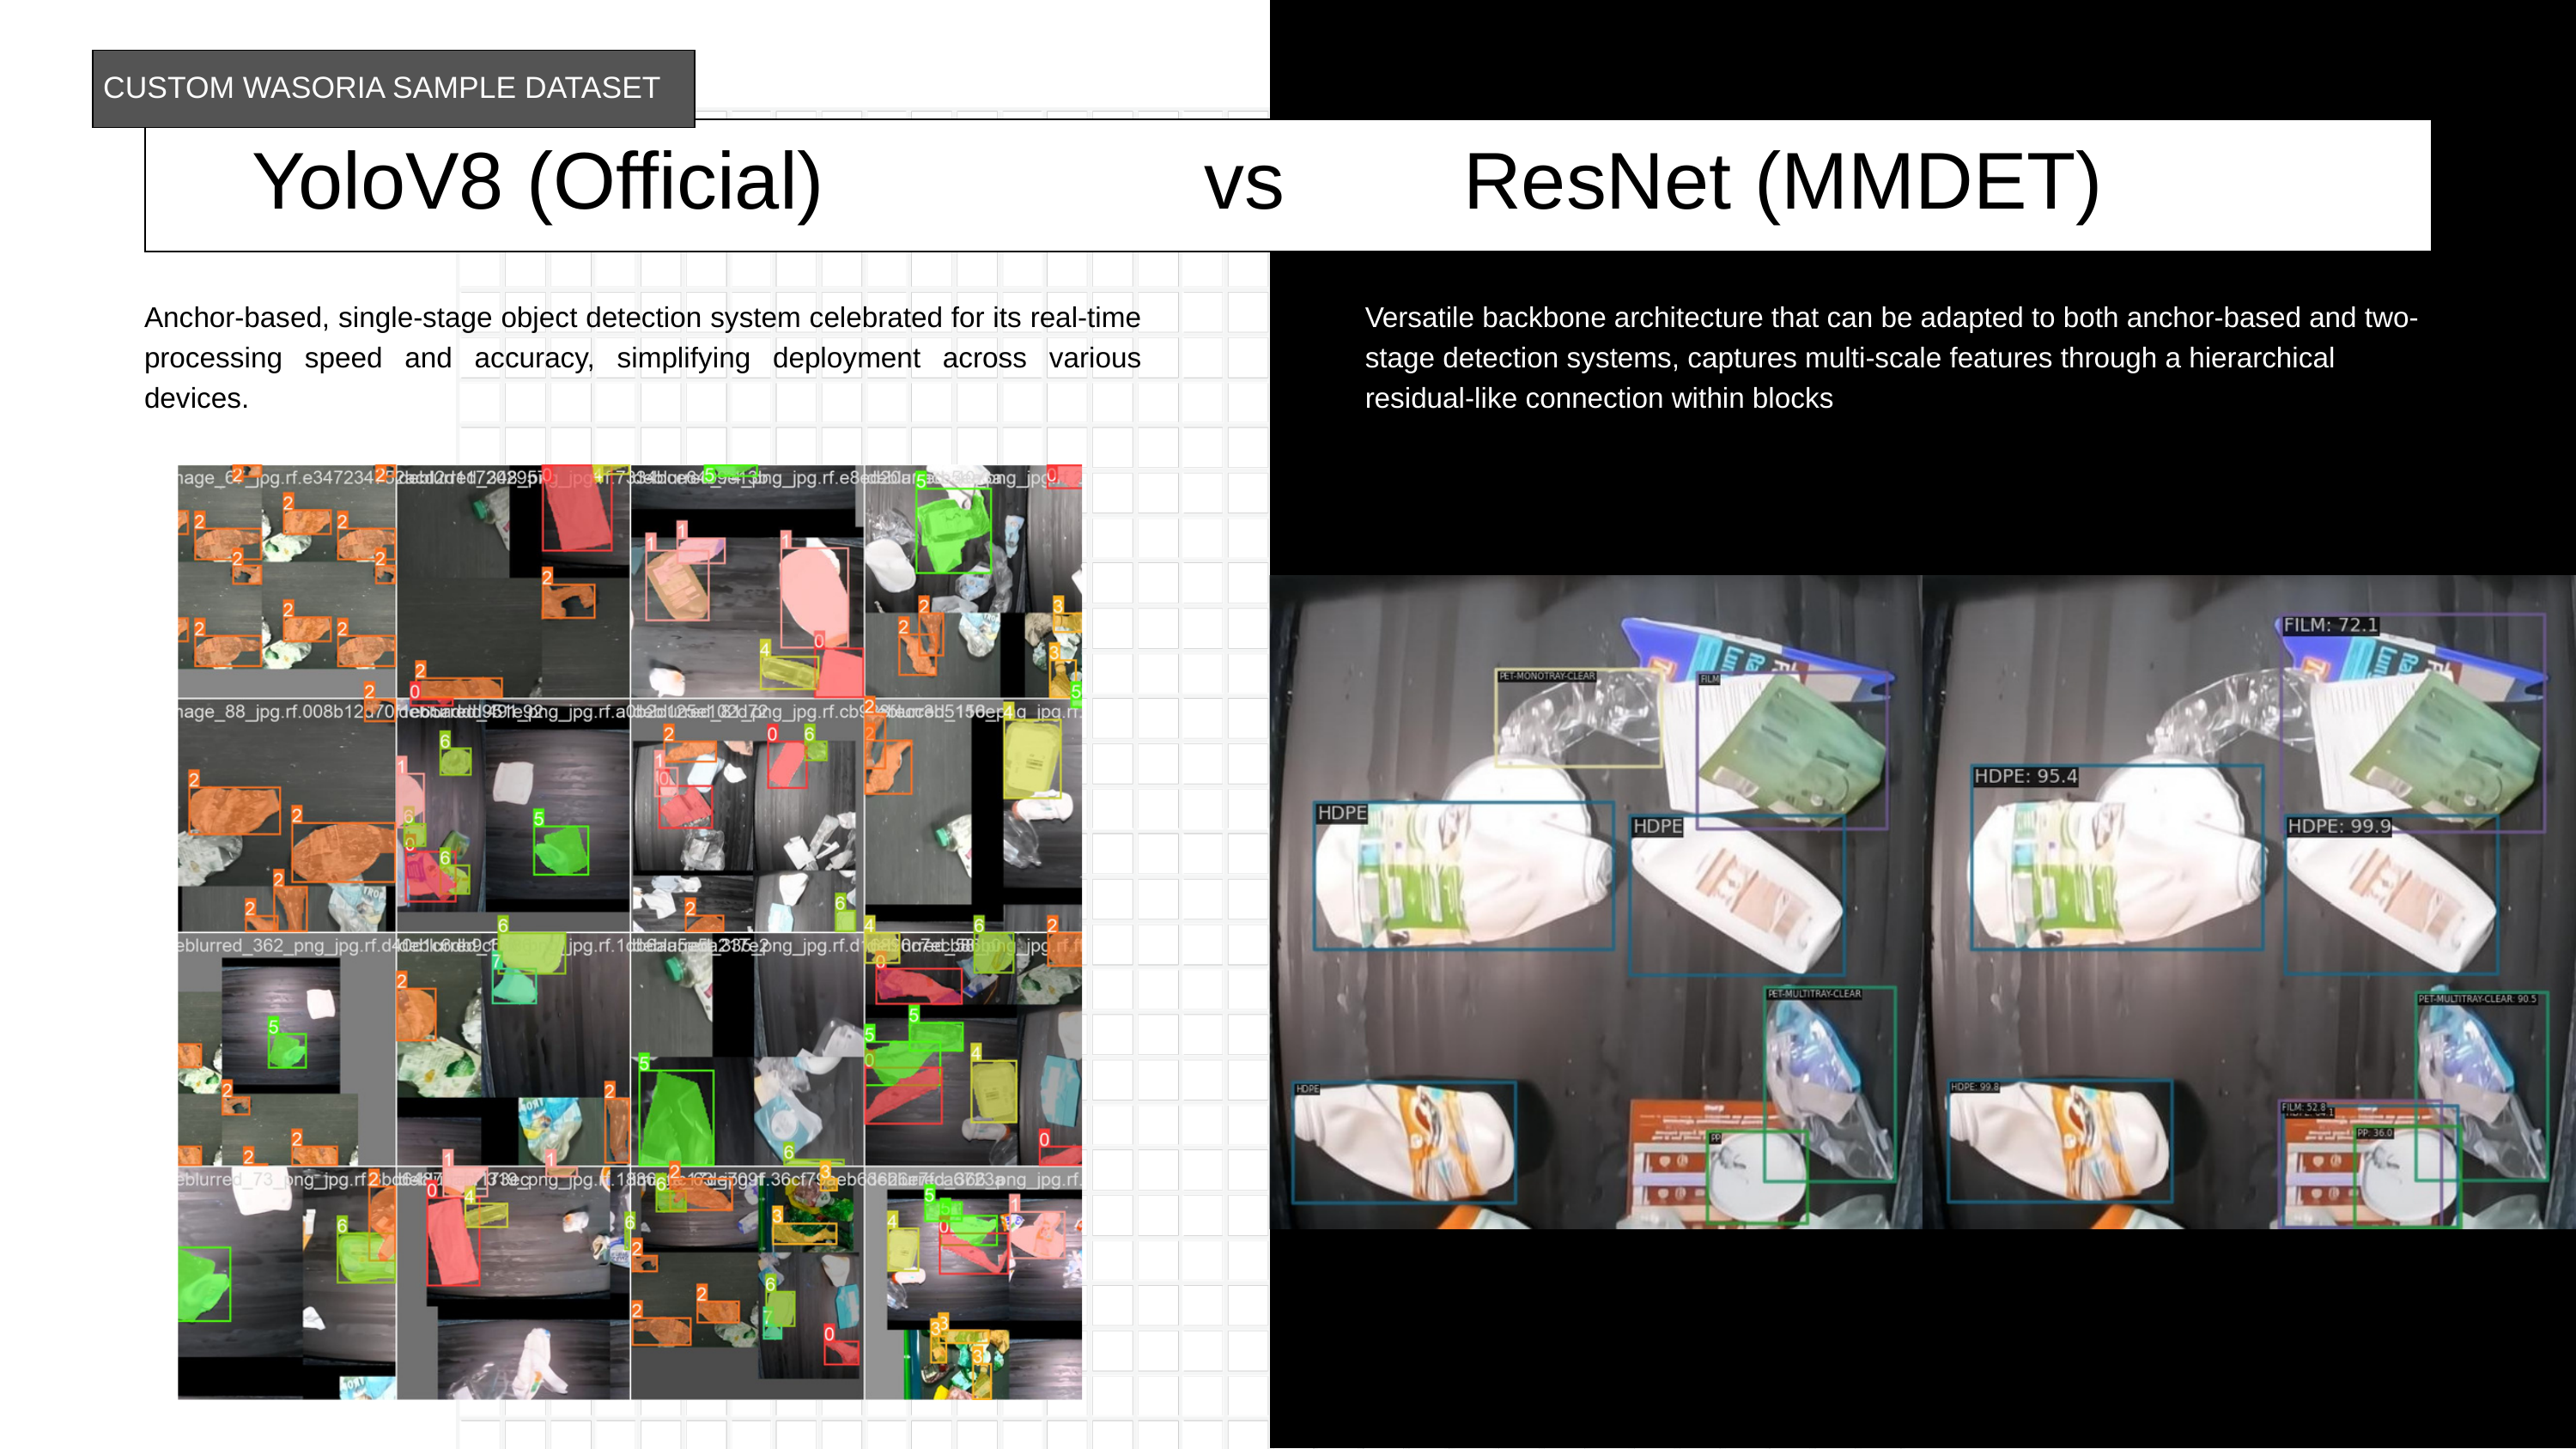

CUSTOM WASORIA SAMPLE DATASET

YoloV8 (Official)                 vs        ResNet (MMDET)
Anchor-based, single-stage object detection system celebrated for its real-time processing speed and accuracy, simplifying deployment across various devices.
Versatile backbone architecture that can be adapted to both anchor-based and two-stage detection systems, captures multi-scale features through a hierarchical residual-like connection within blocks